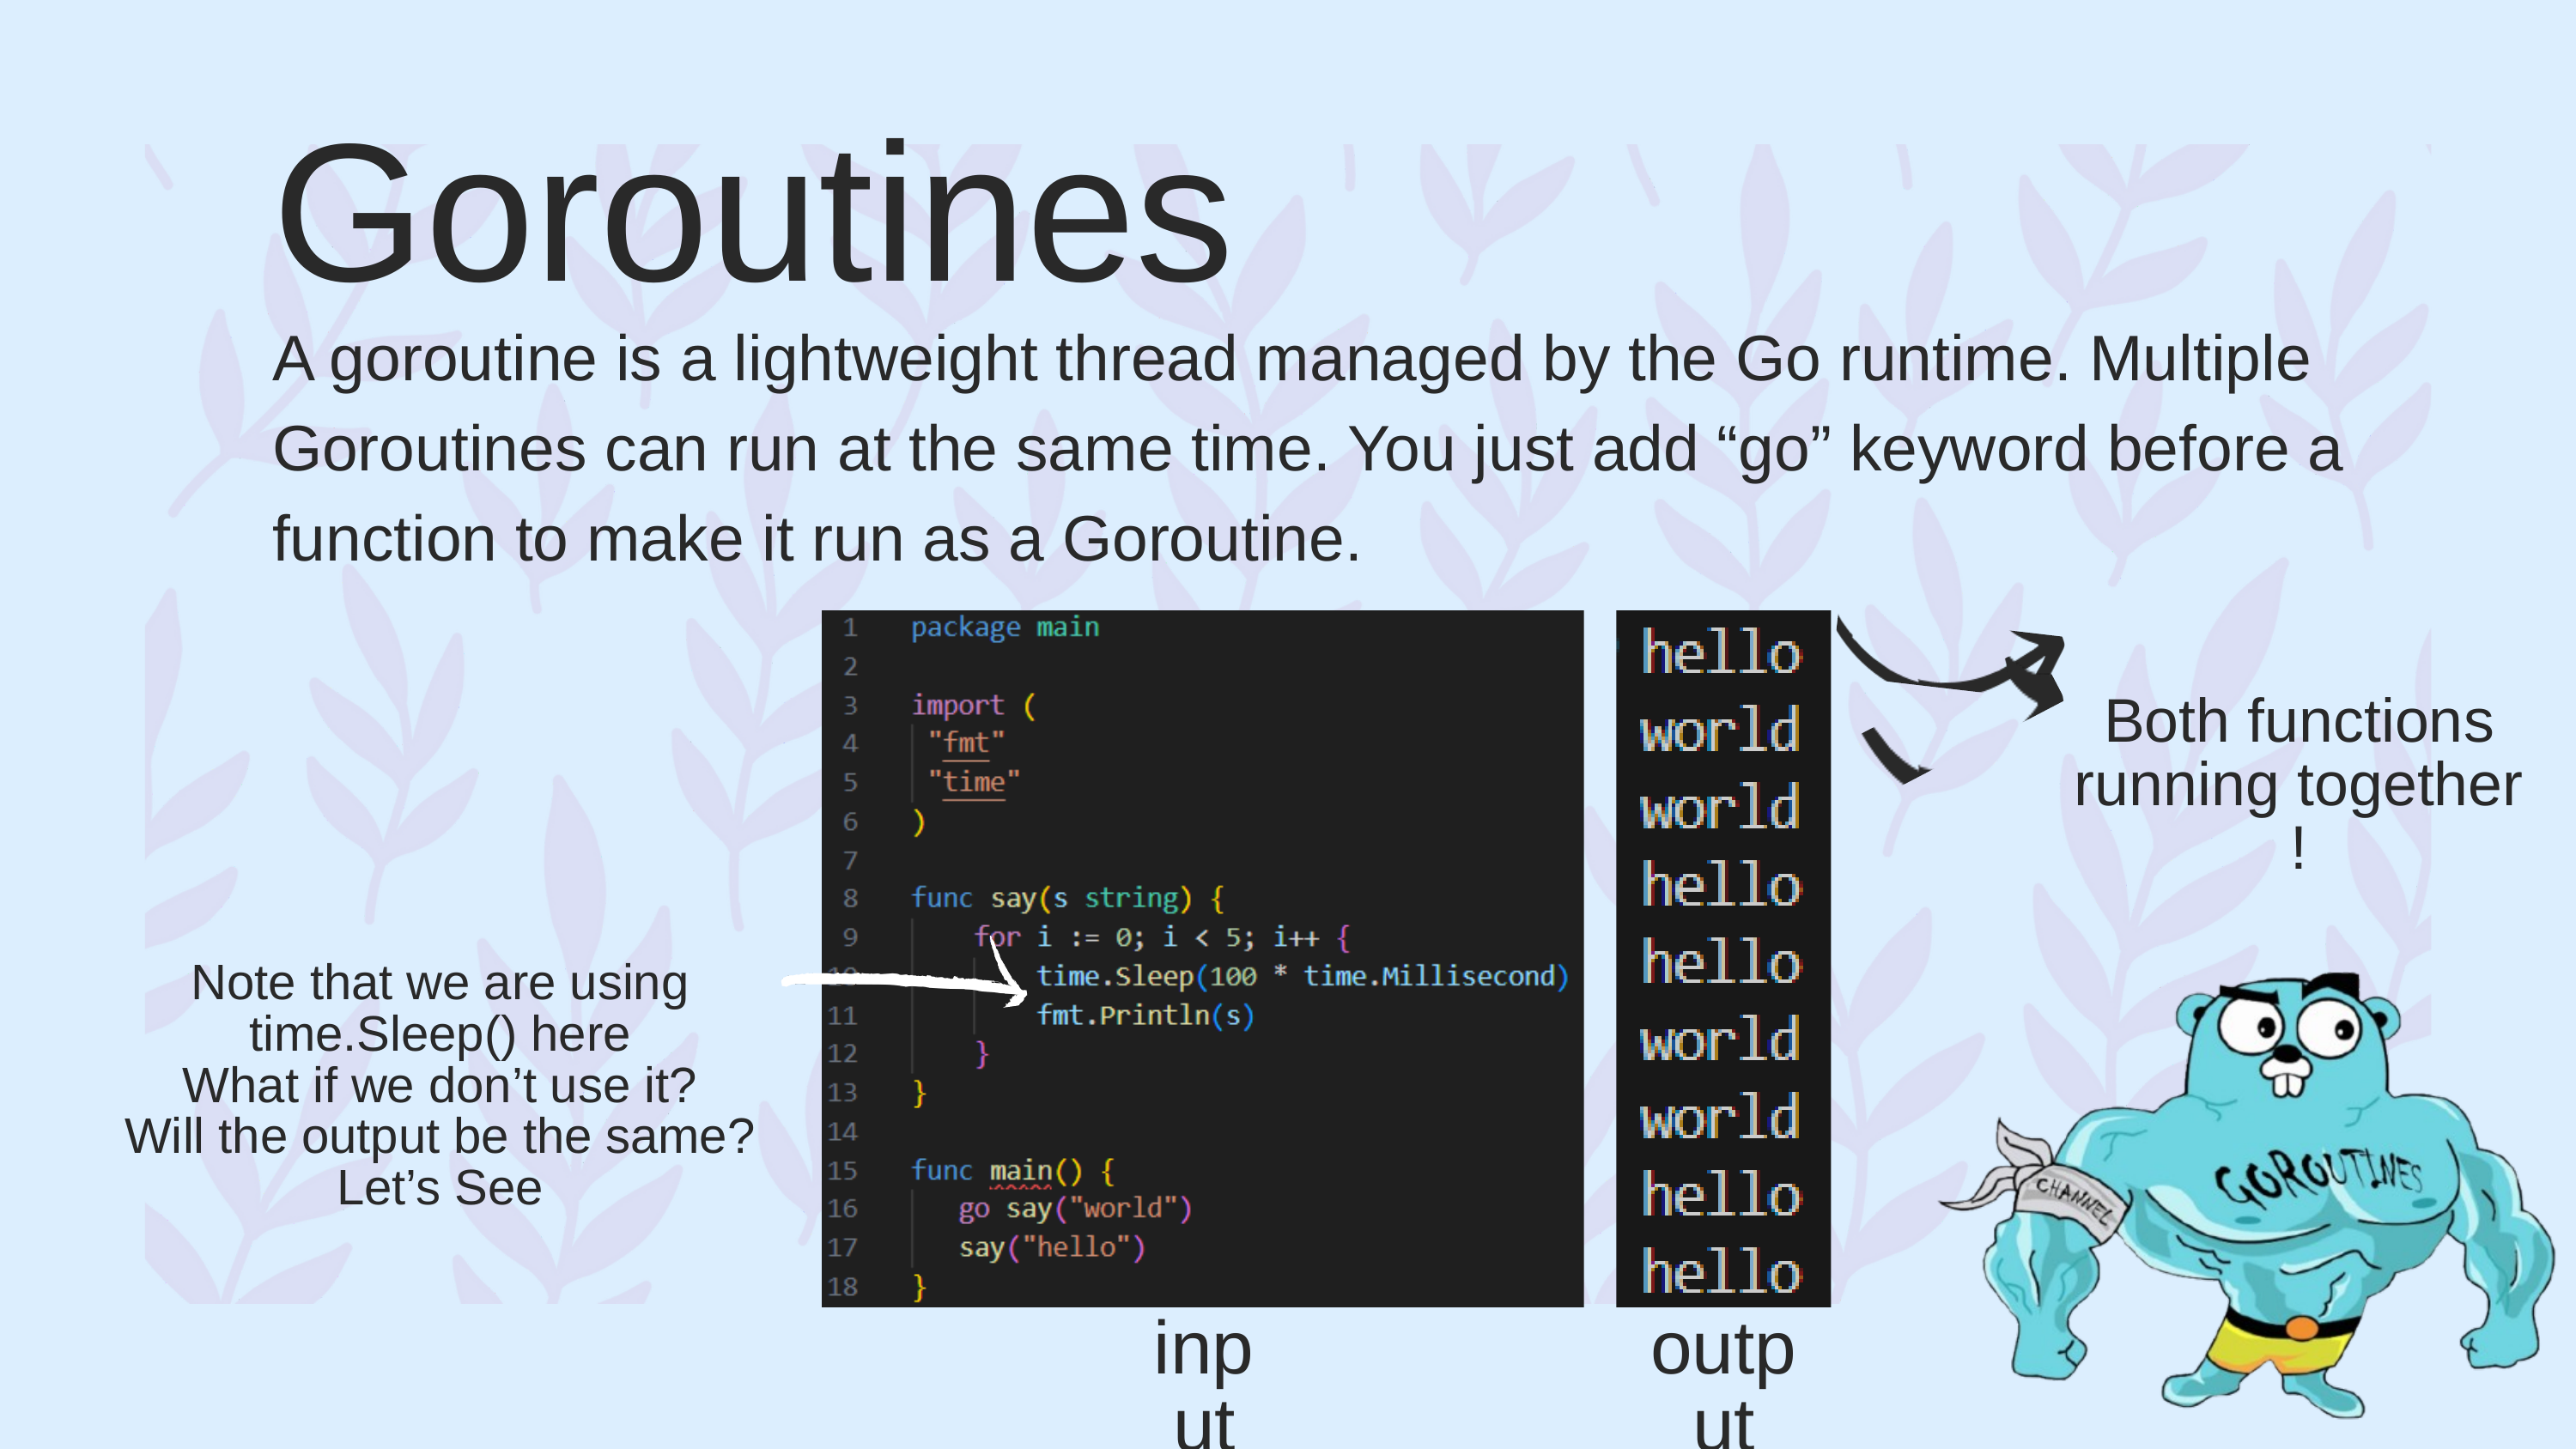

Goroutines

A goroutine is a lightweight thread managed by the Go runtime. Multiple Goroutines can run at the same time. You just add “go” keyword before a function to make it run as a Goroutine.

Both functions running together !

Note that we are using time.Sleep() here
What if we don’t use it?
Will the output be the same?
Let’s See
input
output